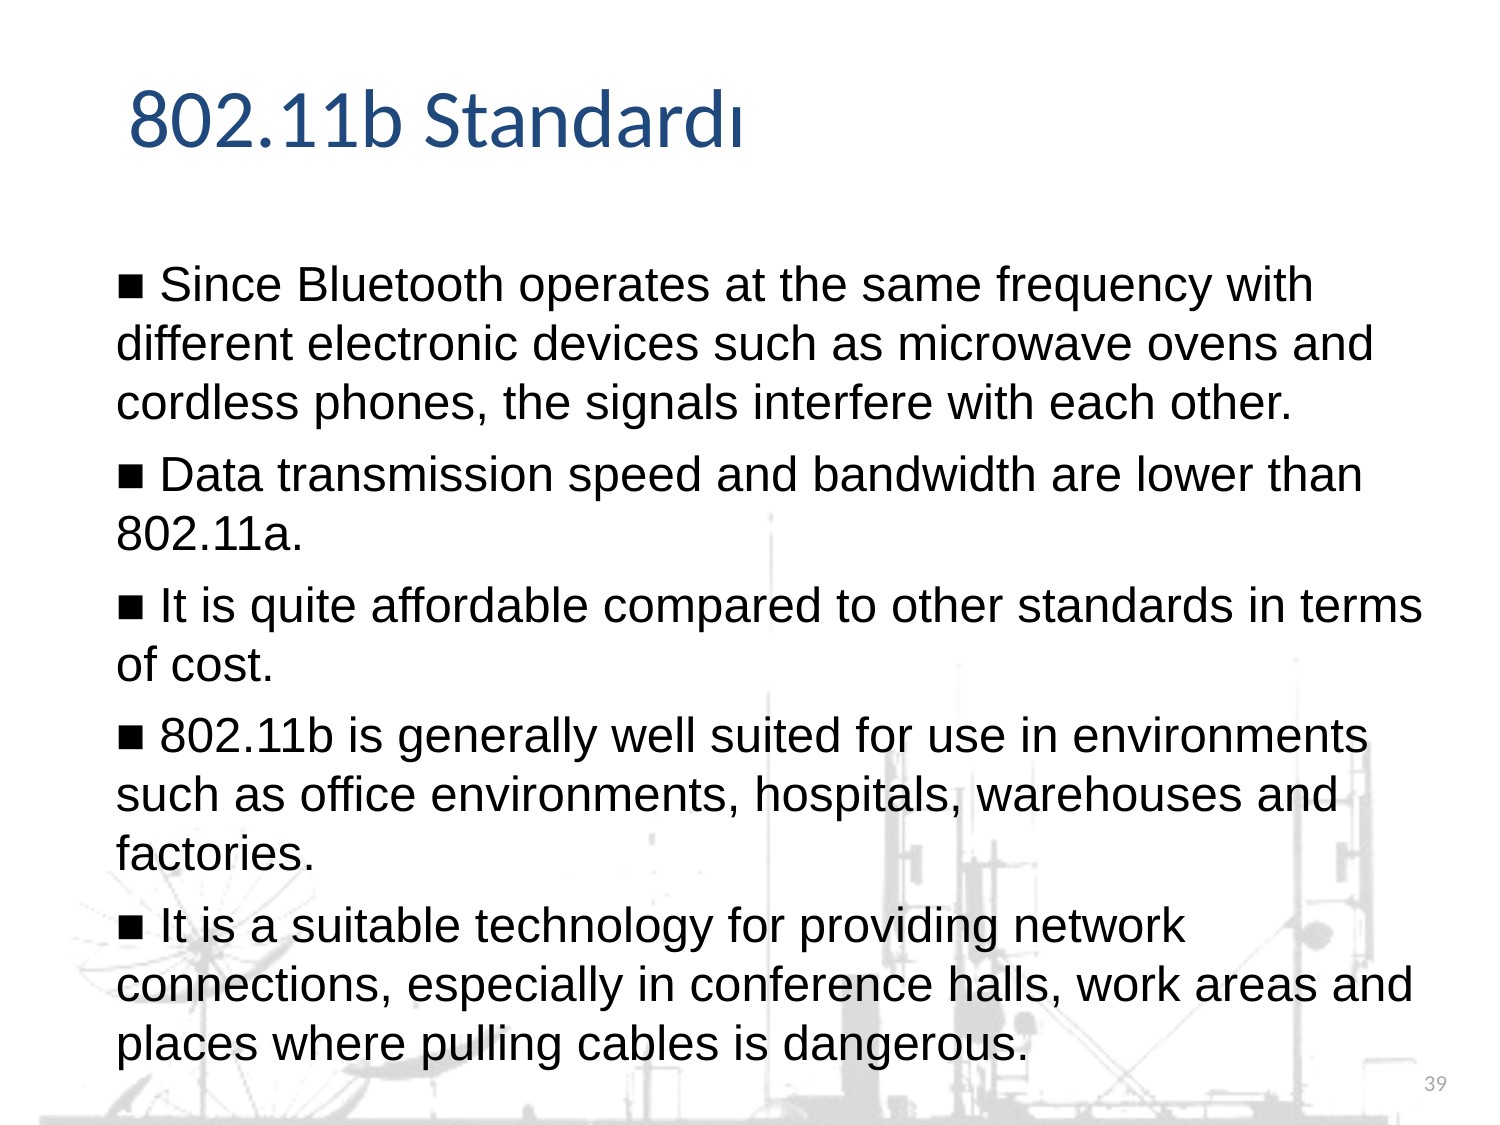

802.11b Standardı
■ Since Bluetooth operates at the same frequency with different electronic devices such as microwave ovens and cordless phones, the signals interfere with each other.
■ Data transmission speed and bandwidth are lower than 802.11a.
■ It is quite affordable compared to other standards in terms of cost.
■ 802.11b is generally well suited for use in environments such as office environments, hospitals, warehouses and factories.
■ It is a suitable technology for providing network connections, especially in conference halls, work areas and places where pulling cables is dangerous.
39